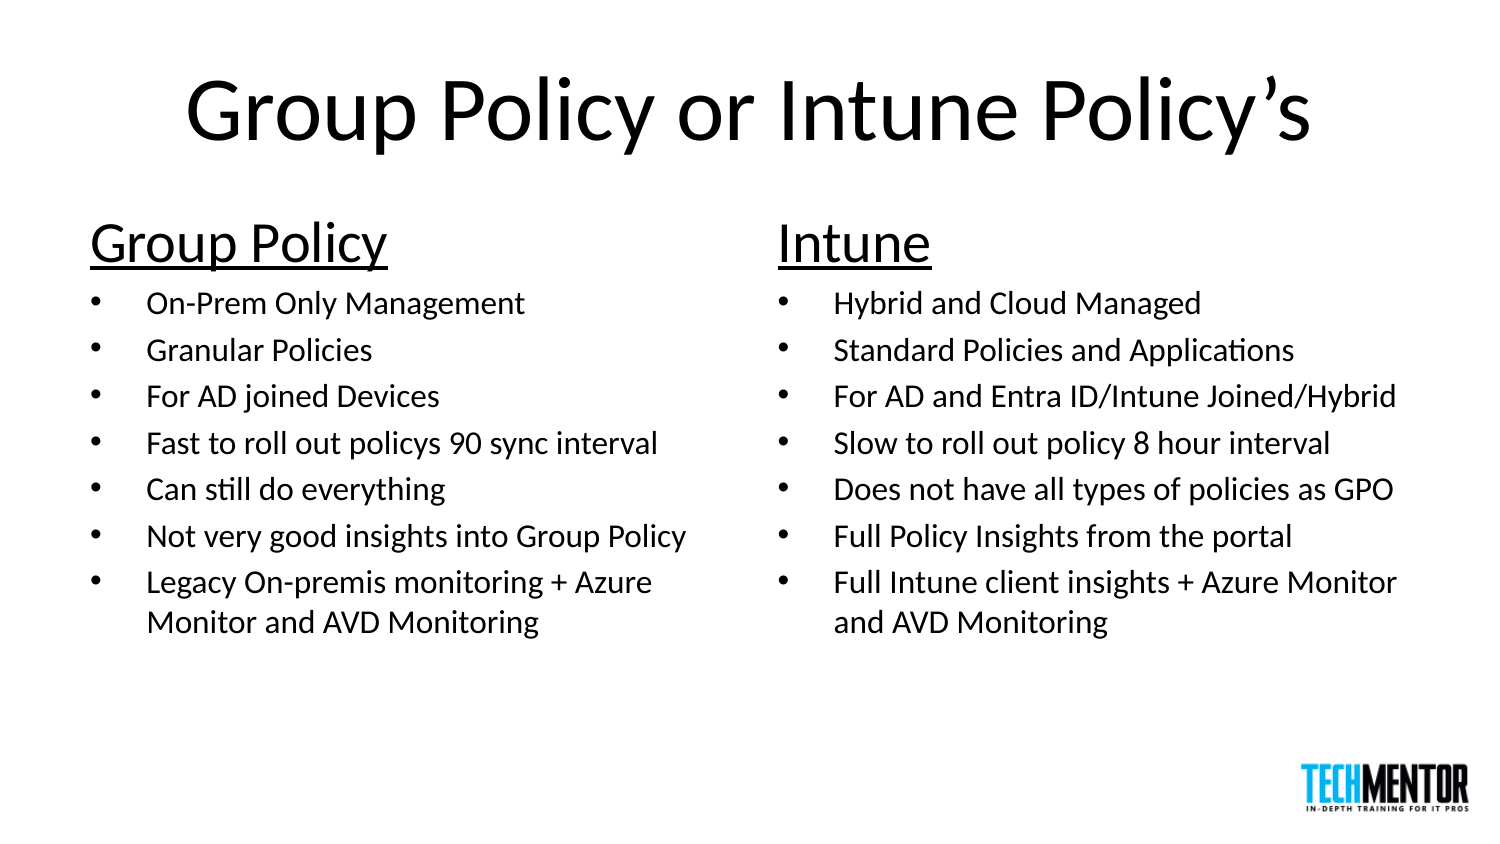

# Group Policy or Intune Policy’s
Group Policy
On-Prem Only Management
Granular Policies
For AD joined Devices
Fast to roll out policys 90 sync interval
Can still do everything
Not very good insights into Group Policy
Legacy On-premis monitoring + Azure Monitor and AVD Monitoring
Intune
Hybrid and Cloud Managed
Standard Policies and Applications
For AD and Entra ID/Intune Joined/Hybrid
Slow to roll out policy 8 hour interval
Does not have all types of policies as GPO
Full Policy Insights from the portal
Full Intune client insights + Azure Monitor and AVD Monitoring